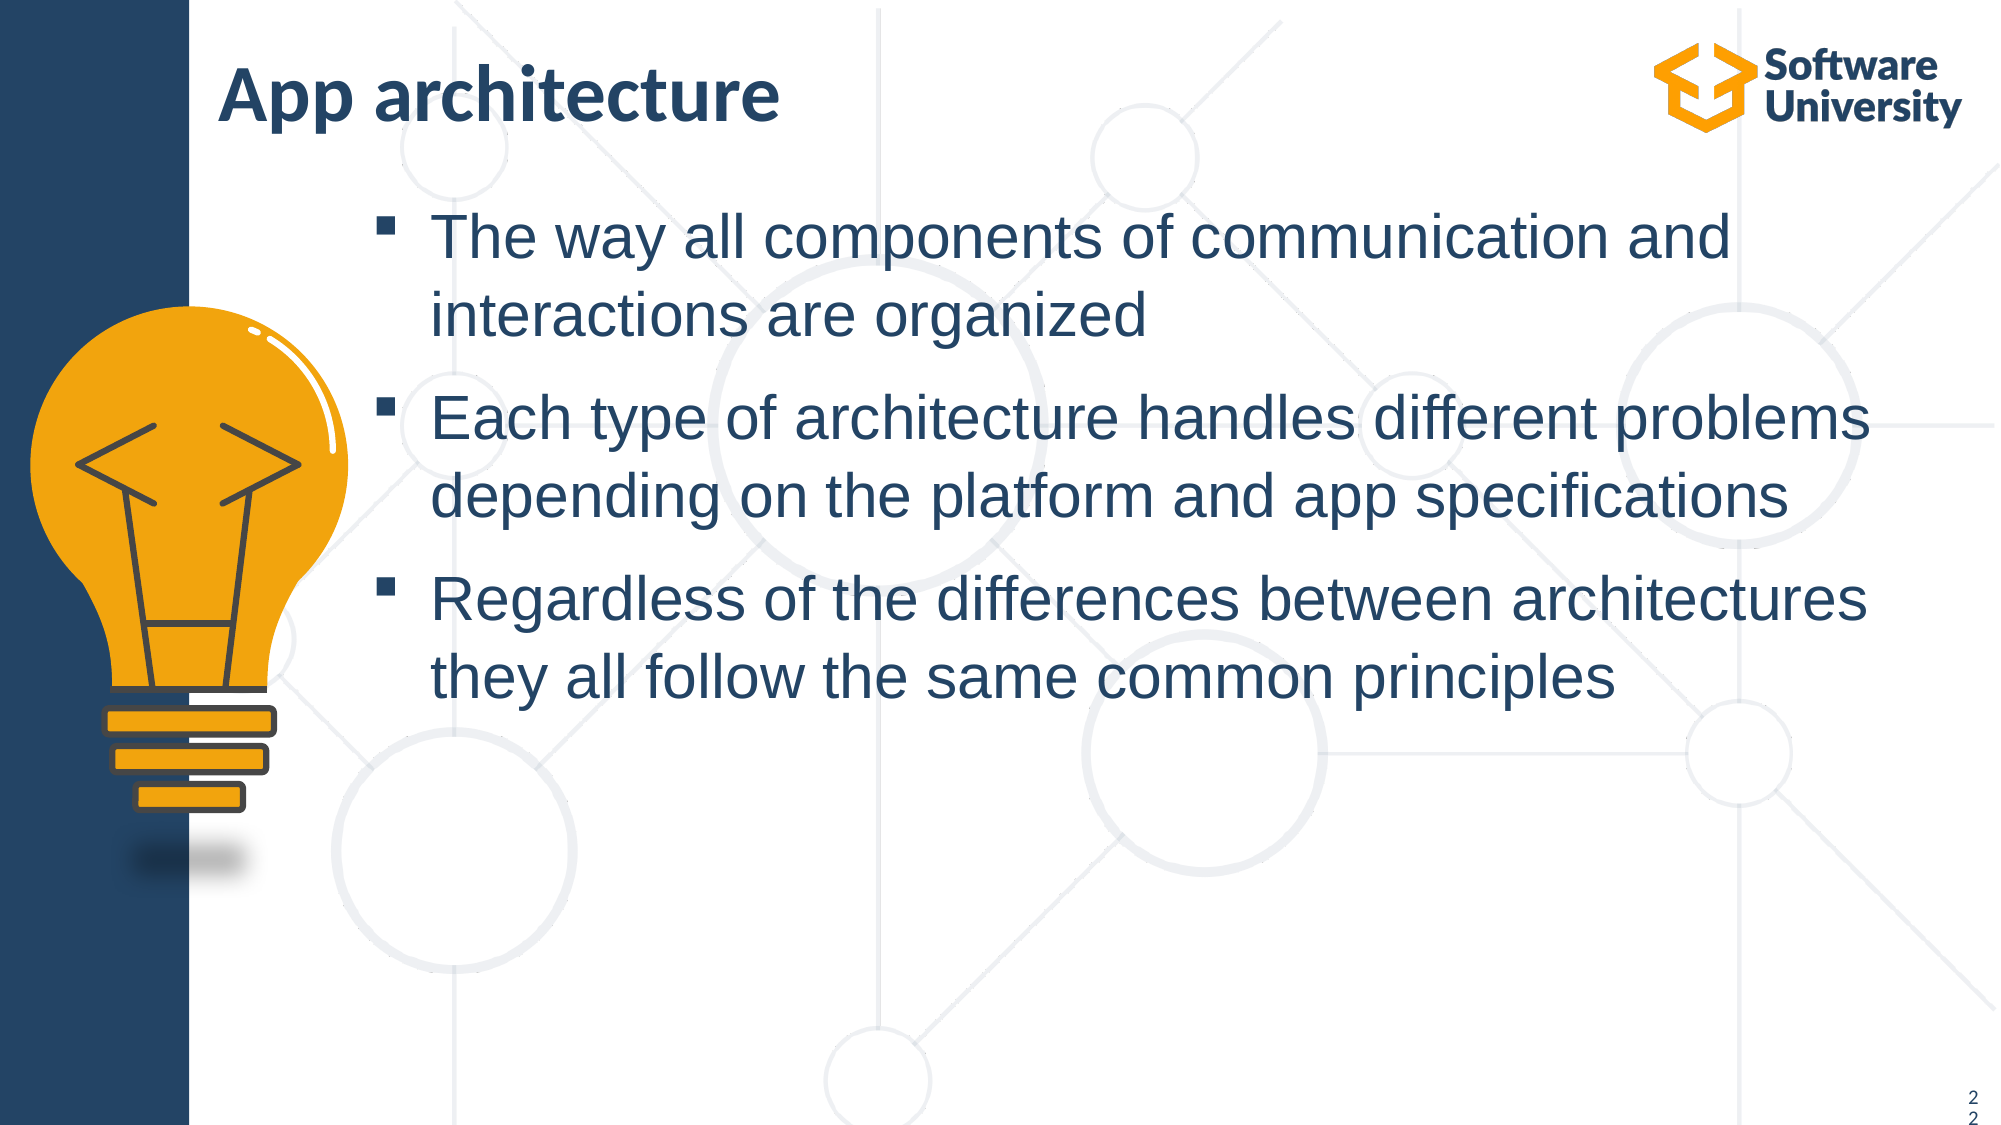

# App architecture
The way all components of communication and interactions are organized
Each type of architecture handles different problems depending on the platform and app specifications
Regardless of the differences between architectures they all follow the same common principles
226